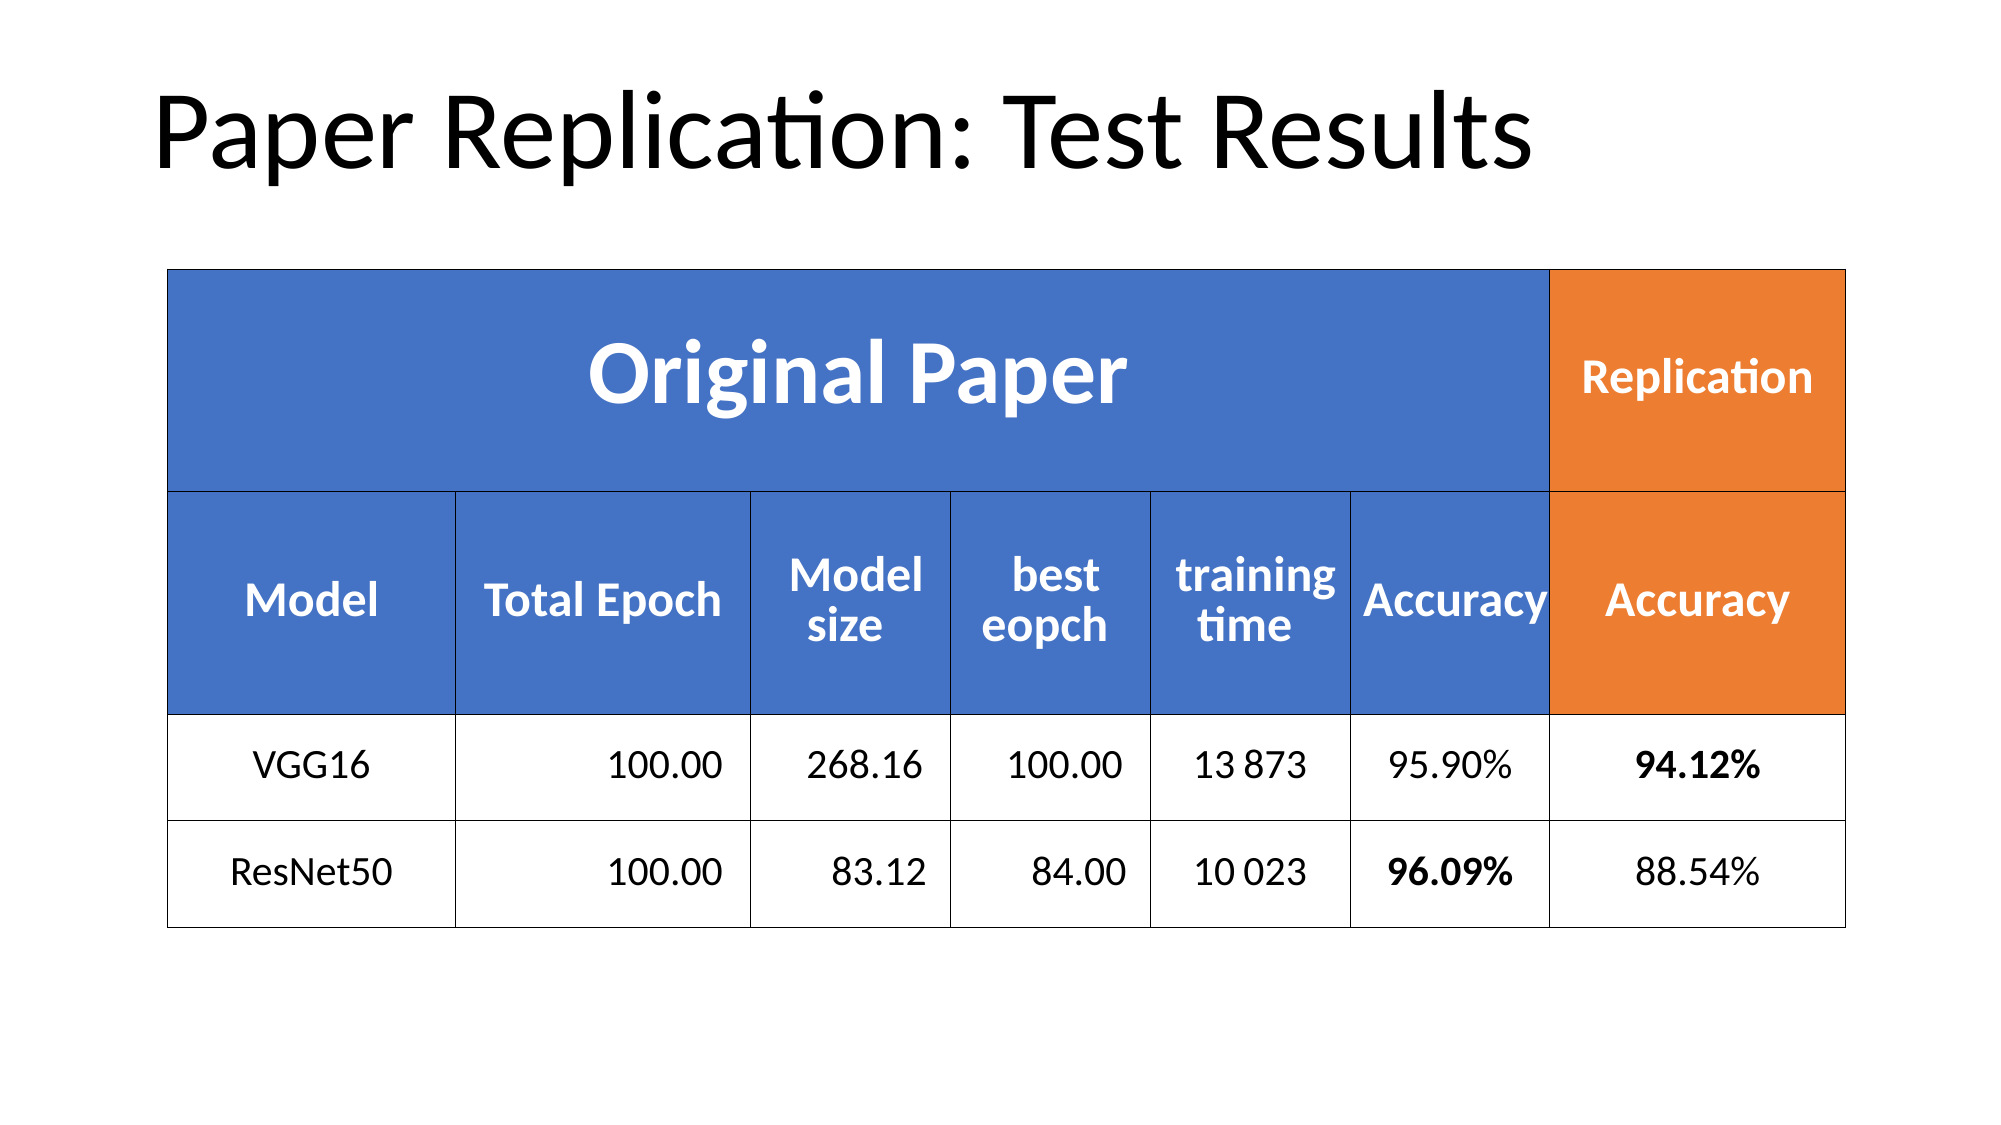

# Paper Replication: Test Results
| Original Paper |  |  |  |  |  | Replication |
| --- | --- | --- | --- | --- | --- | --- |
| Model | Total Epoch | Model size | best eopch | training time | Accuracy | Accuracy |
| VGG16 | 100.00 | 268.16 | 100.00 | 13 873 | 95.90% | 94.12% |
| ResNet50 | 100.00 | 83.12 | 84.00 | 10 023 | 96.09% | 88.54% |